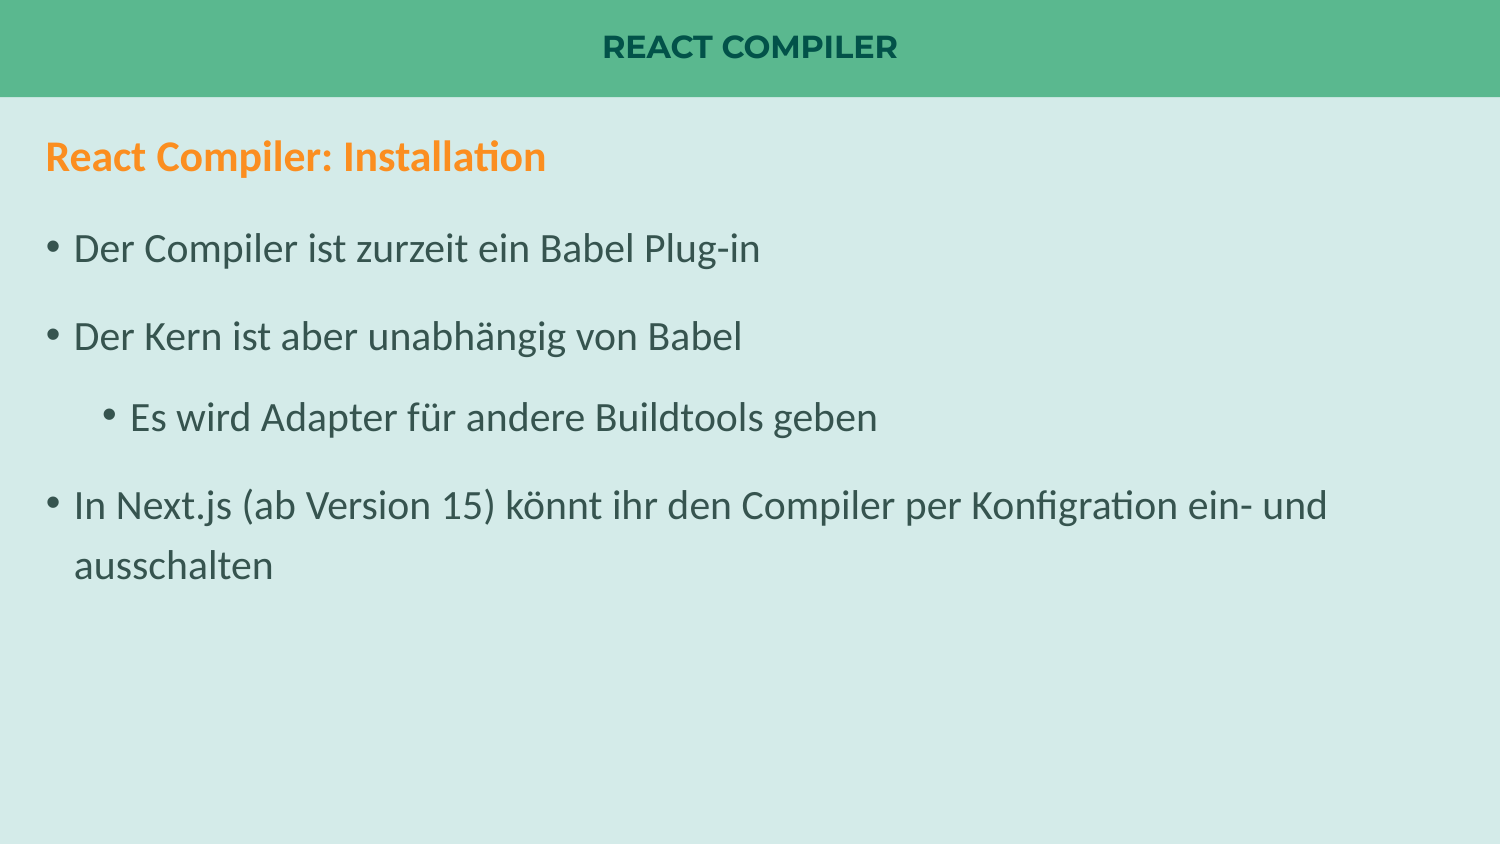

# React Compiler
React Compiler: Installation
Der Compiler ist zurzeit ein Babel Plug-in
Der Kern ist aber unabhängig von Babel
Es wird Adapter für andere Buildtools geben
In Next.js (ab Version 15) könnt ihr den Compiler per Konfigration ein- und ausschalten